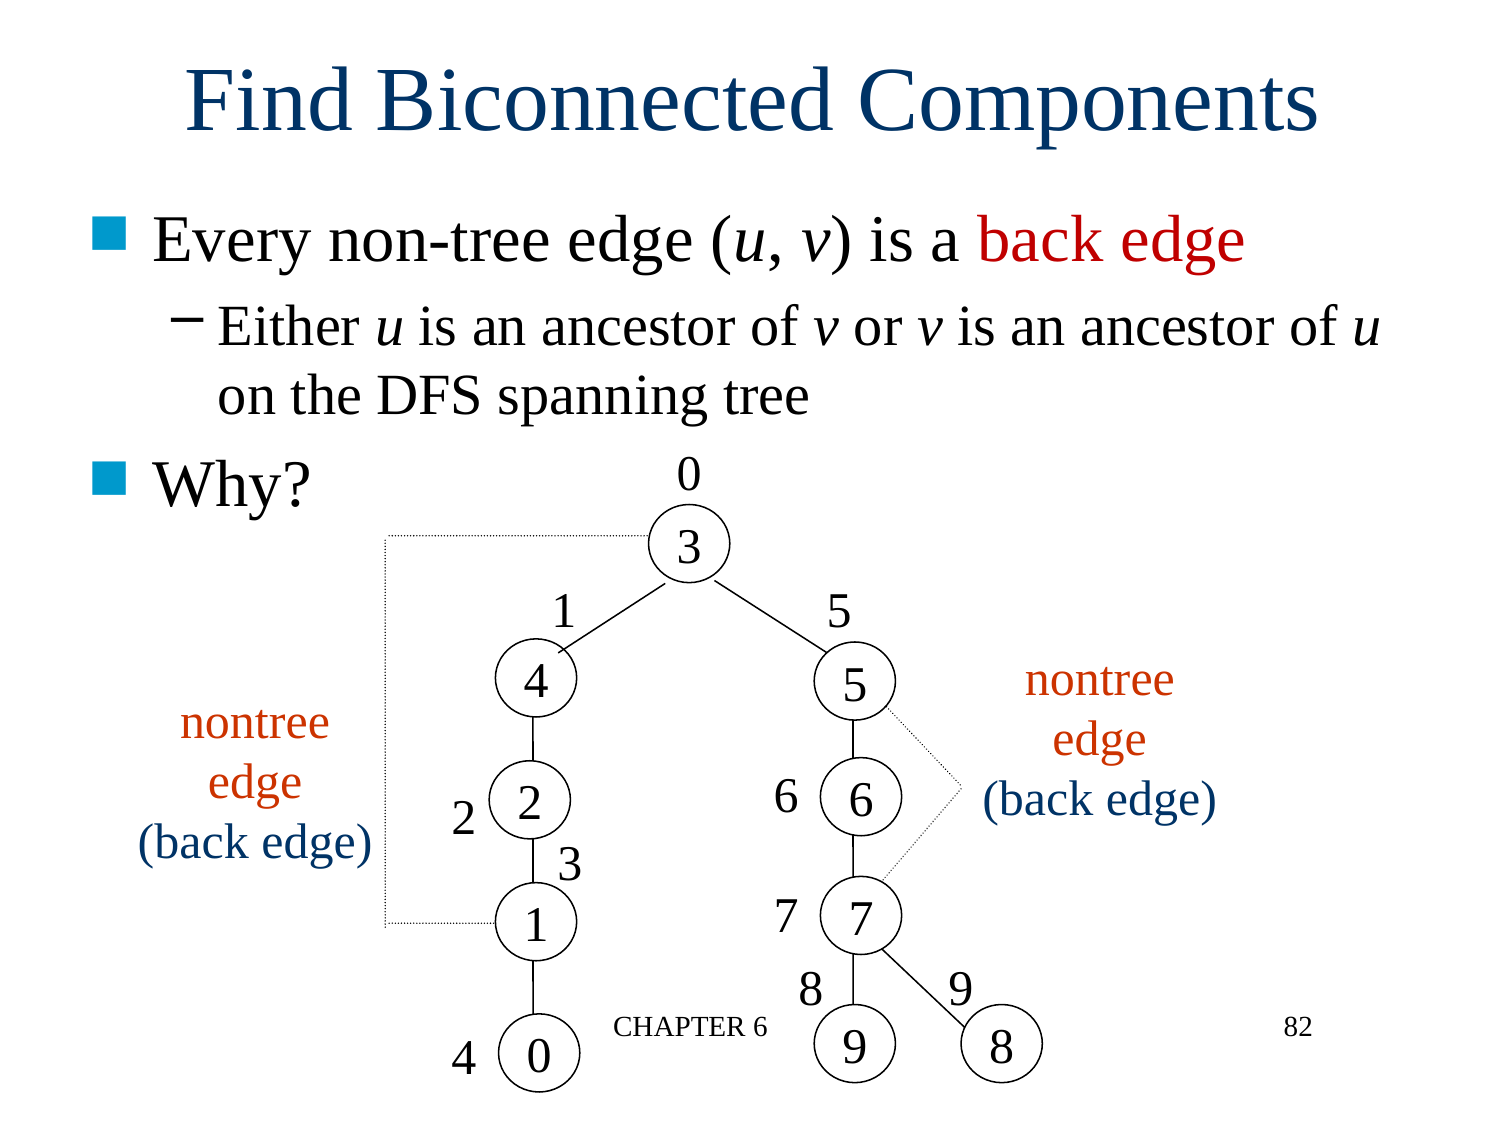

Find Biconnected Components

Every non-tree edge (u, v) is a back edge
Either u is an ancestor of v or v is an ancestor of u on the DFS spanning tree
Why?
0
3

1                    5

nontree
edge
(back edge)
4
5

6

7
6
2
2

4

3
7
1

  8          9
9
8
0
nontree
edge
(back edge)
CHAPTER 6
82